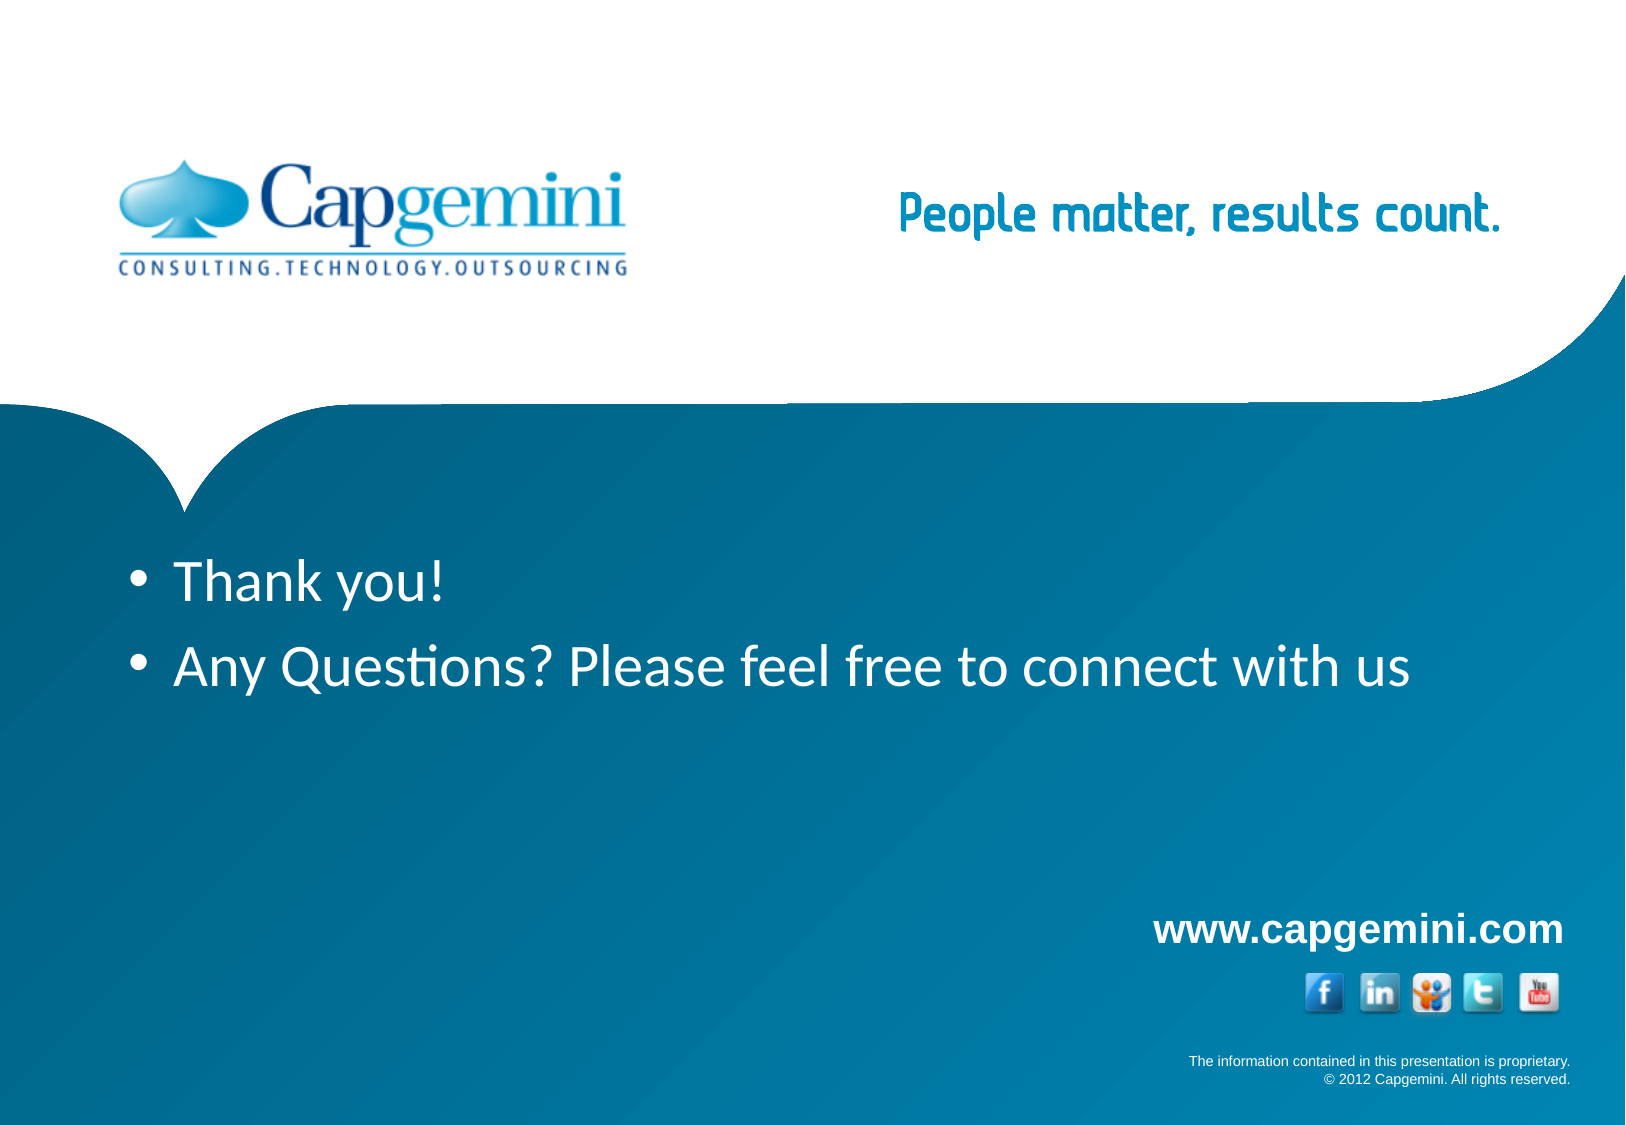

#
Thank you!
Any Questions? Please feel free to connect with us